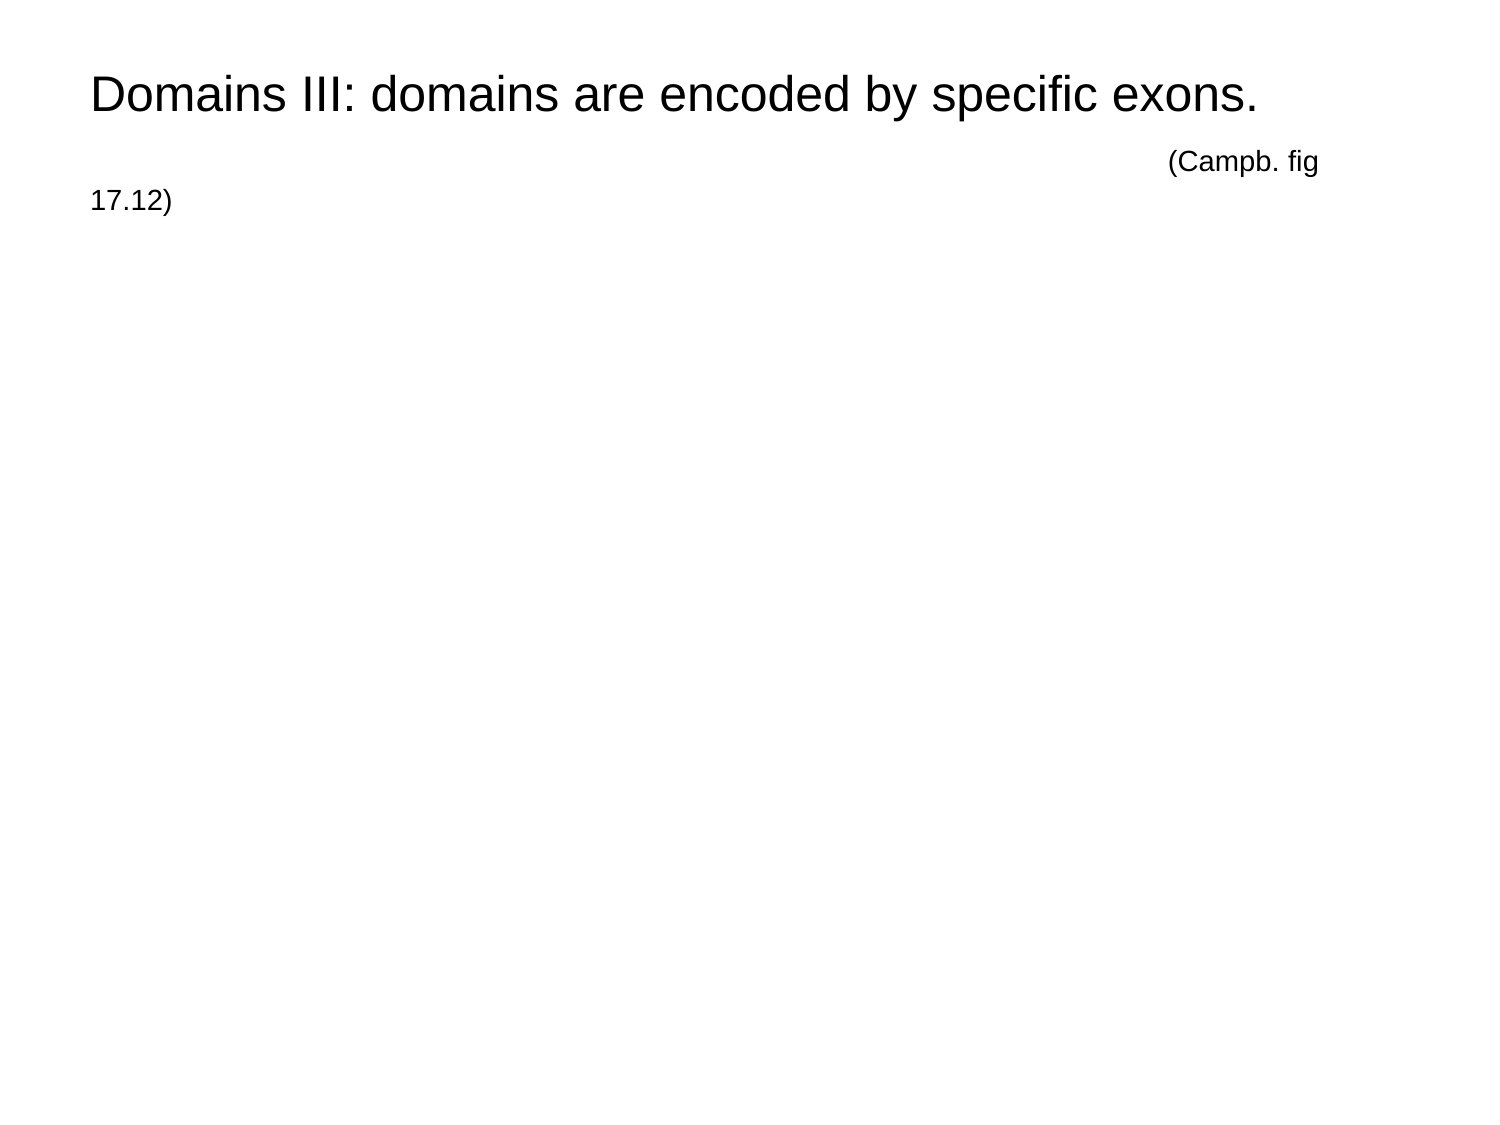

Domains III: domains are encoded by specific exons.
                                                                             (Campb. fig 17.12)